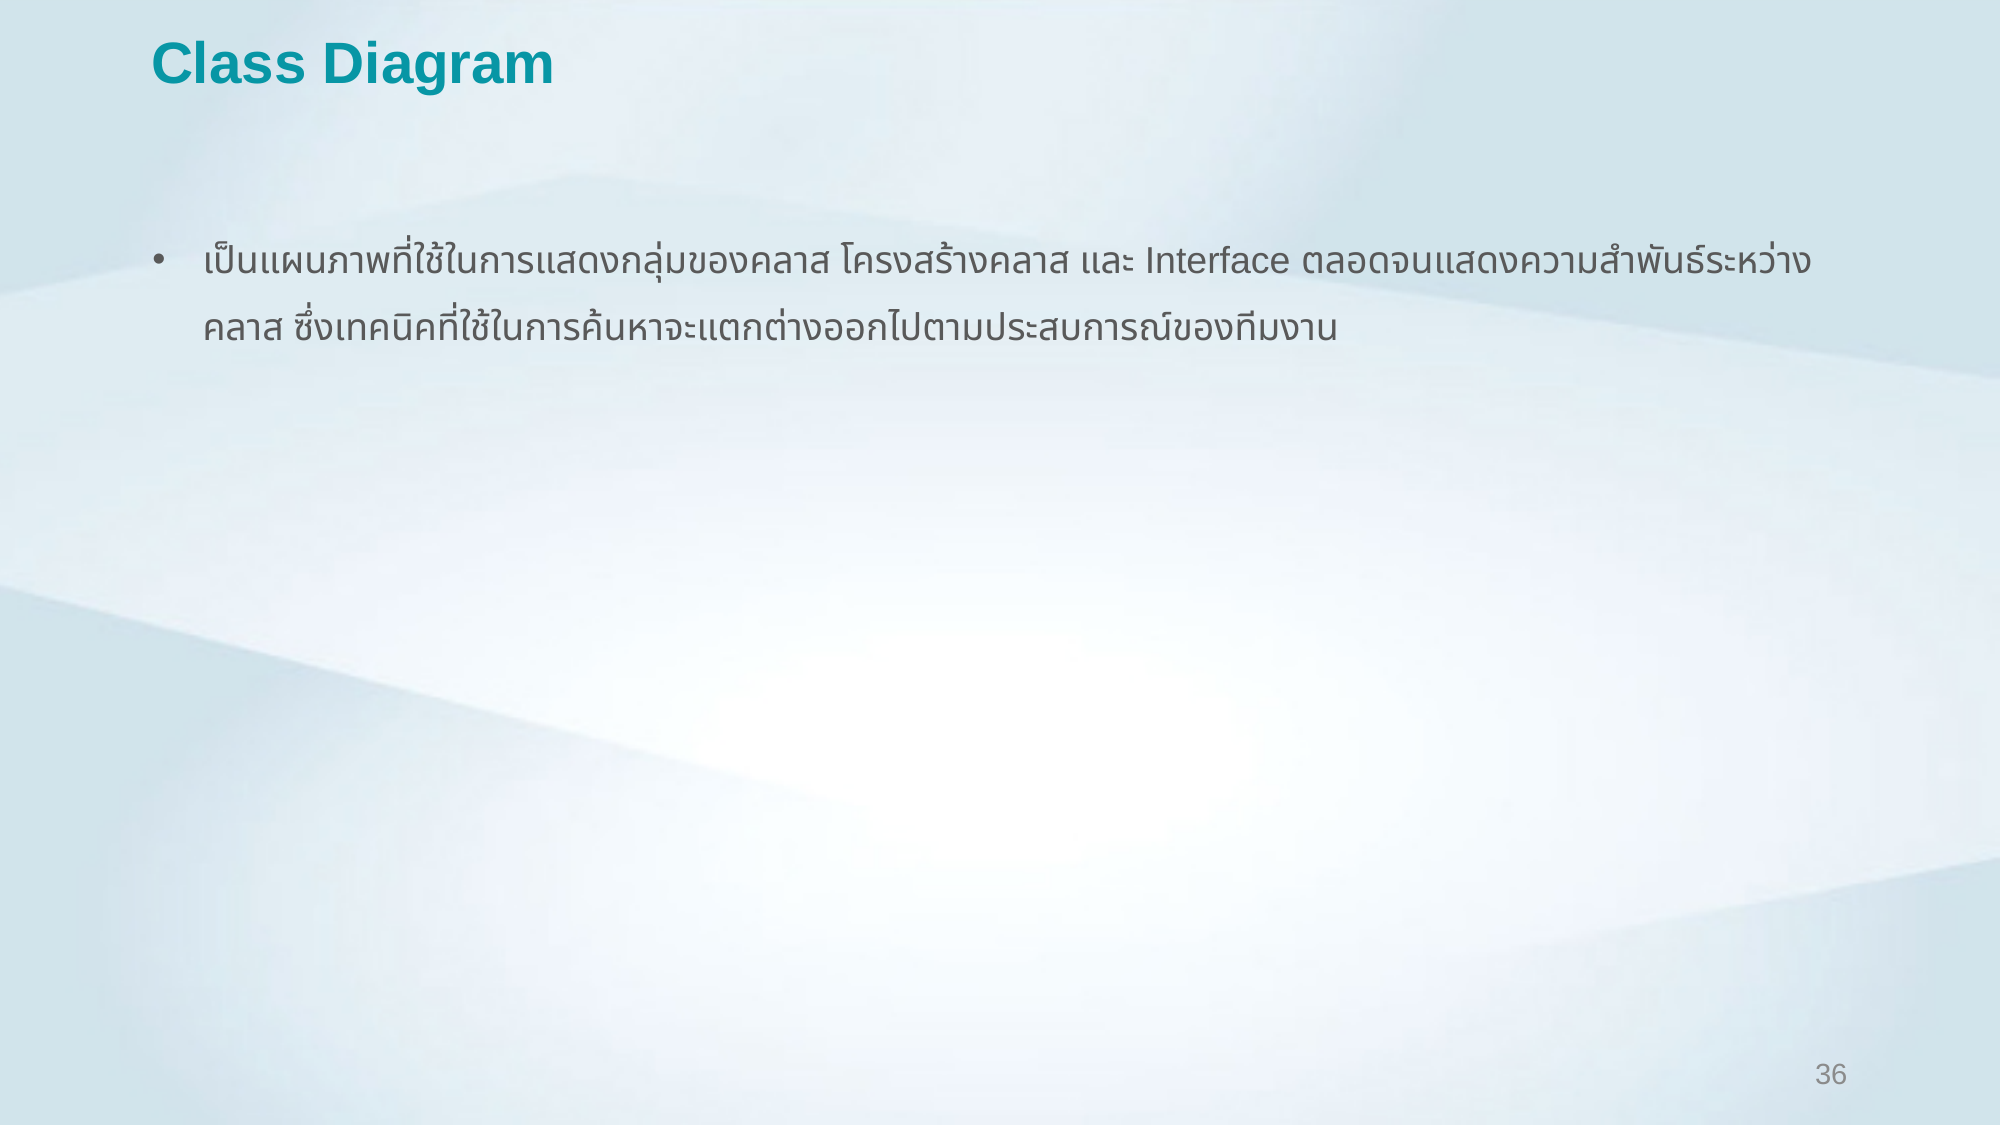

# Class Diagram
เป็นแผนภาพที่ใช้ในการแสดงกลุ่มของคลาส โครงสร้างคลาส และ Interface ตลอดจนแสดงความสำพันธ์ระหว่างคลาส ซึ่งเทคนิคที่ใช้ในการค้นหาจะแตกต่างออกไปตามประสบการณ์ของทีมงาน
36